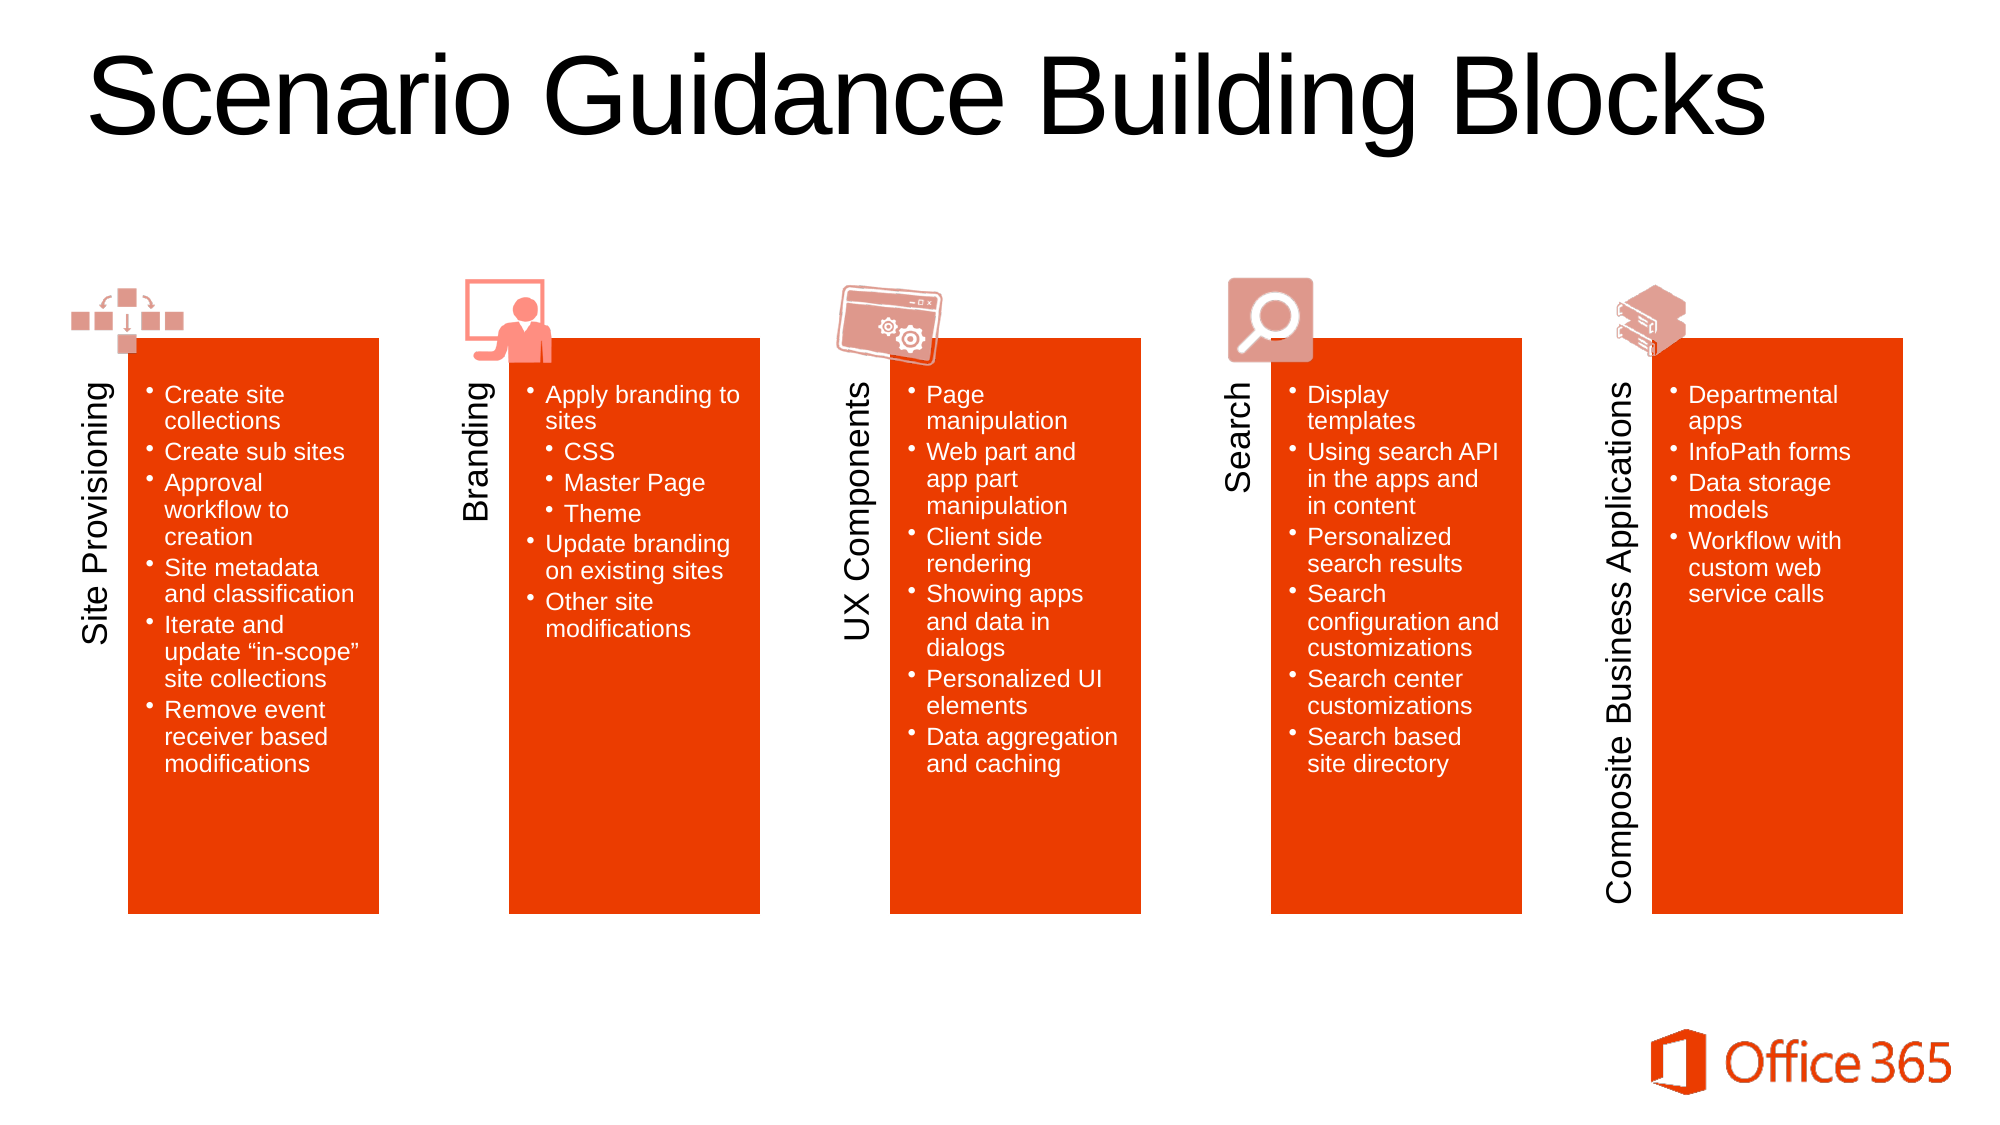

# Scenario Guidance Building Blocks
Site Provisioning
Create site collections
Create sub sites
Approval workflow to creation
Site metadata and classification
Iterate and update “in-scope” site collections
Remove event receiver based modifications
Branding
Apply branding to sites
CSS
Master Page
Theme
Update branding on existing sites
Other site modifications
UX Components
Page manipulation
Web part and app part manipulation
Client side rendering
Showing apps and data in dialogs
Personalized UI elements
Data aggregation and caching
Search
Display templates
Using search API in the apps and in content
Personalized search results
Search configuration and customizations
Search center customizations
Search based site directory
Composite Business Applications
Departmental apps
InfoPath forms
Data storage models
Workflow with custom web service calls